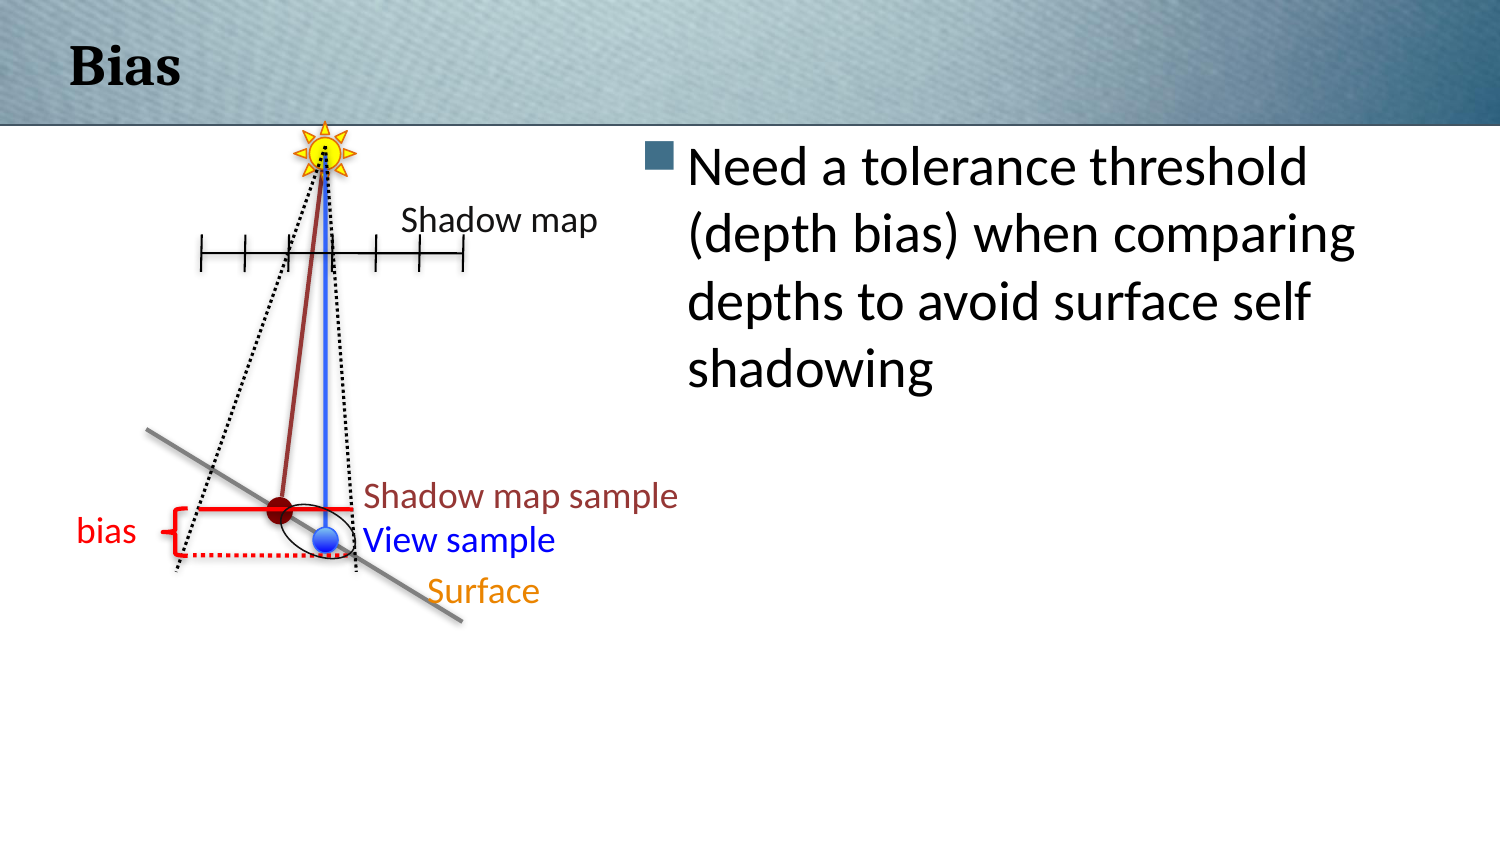

# Bias

Need a tolerance threshold (depth bias) when comparing depths to avoid surface self shadowing

Shadow map
Shadow map sample

bias

View sample

Surface